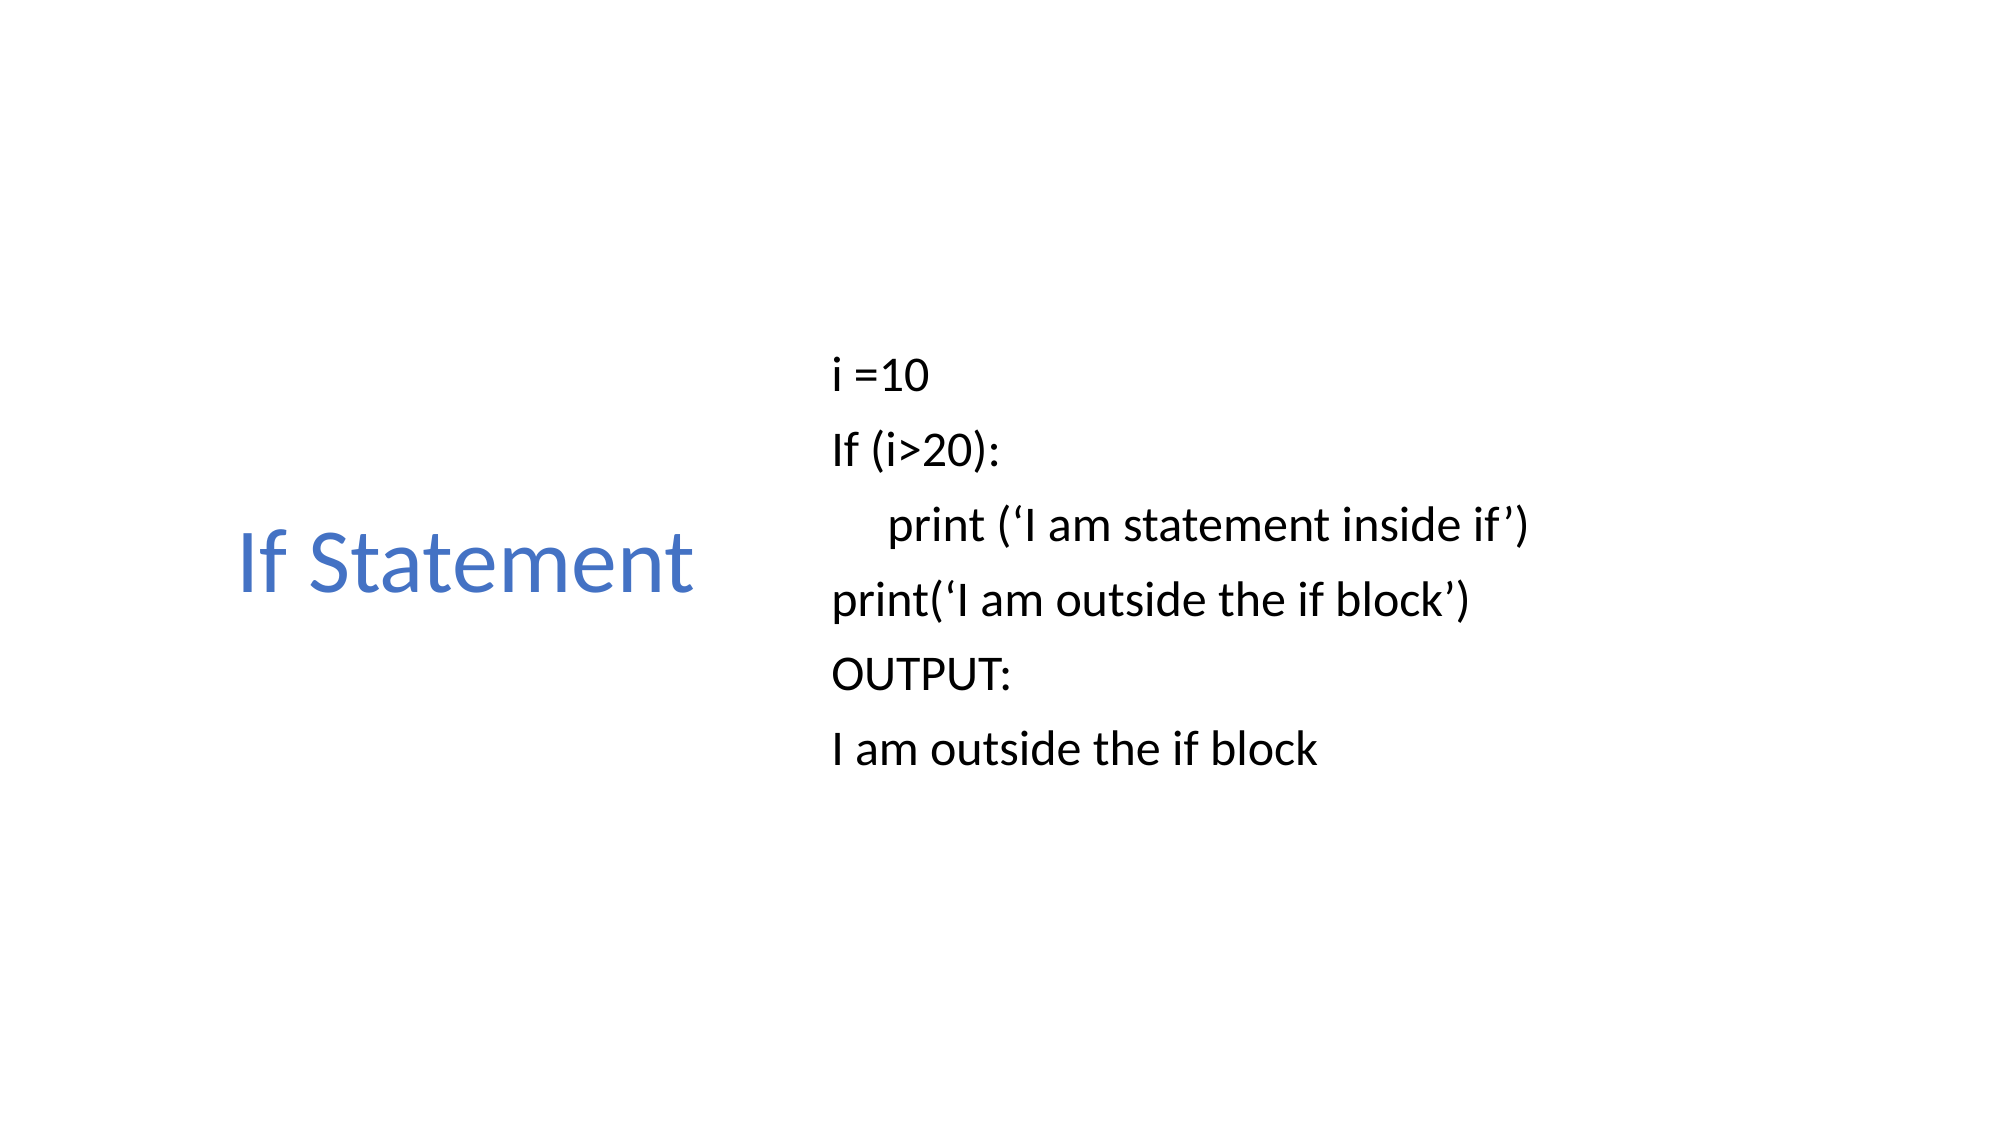

# If Statement
i =10
If (i>20):
     print (‘I am statement inside if’)
print(‘I am outside the if block’)
OUTPUT:
I am outside the if block